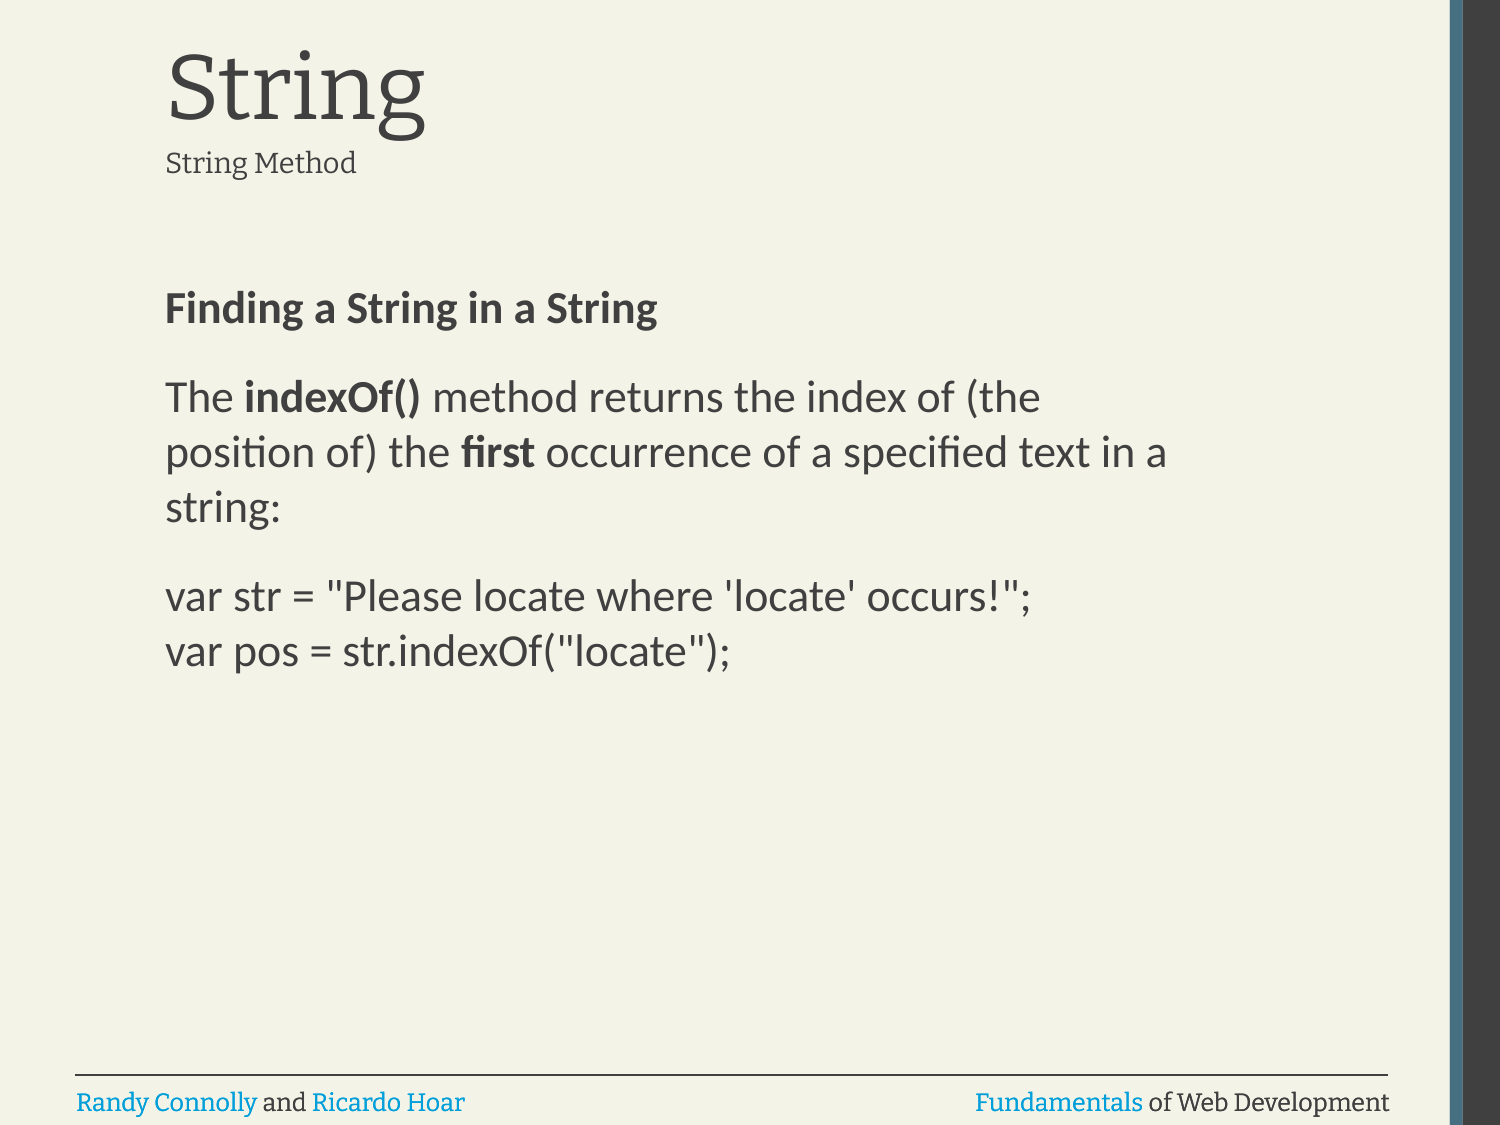

# String
String Method
Finding a String in a String
The indexOf() method returns the index of (the position of) the first occurrence of a specified text in a string:
var str = "Please locate where 'locate' occurs!";
var pos = str.indexOf("locate");